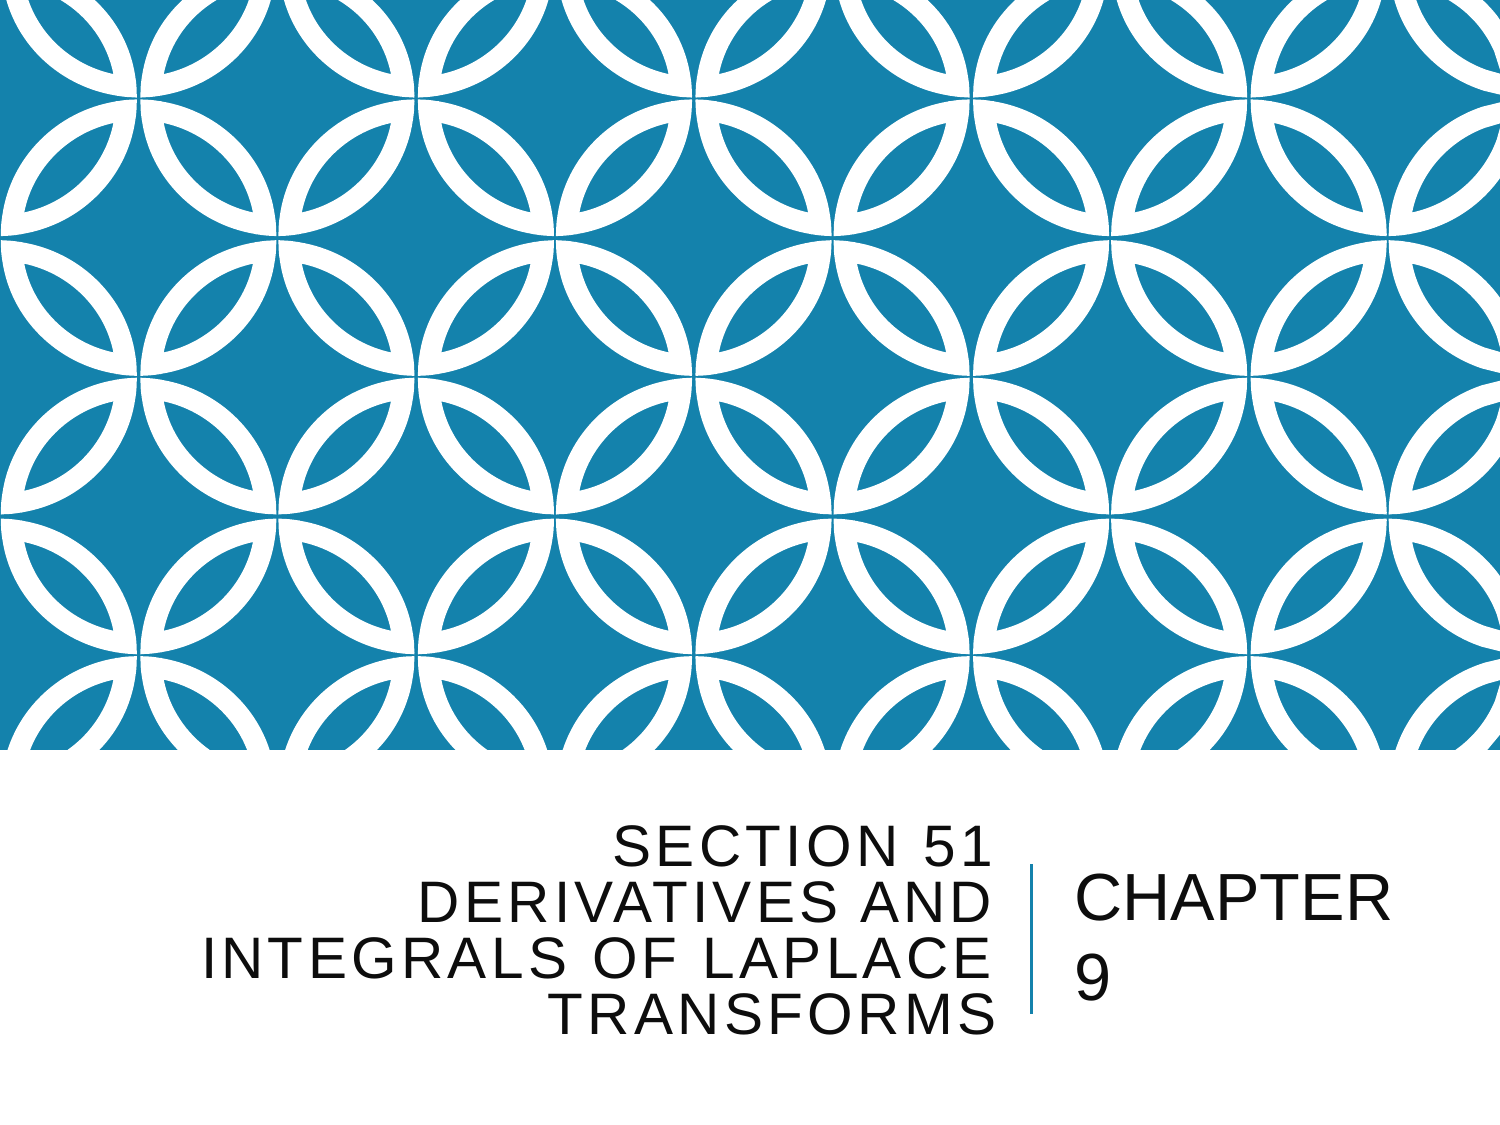

# Section 51 derivatives and integrals of laplace transforms
CHAPTER 9